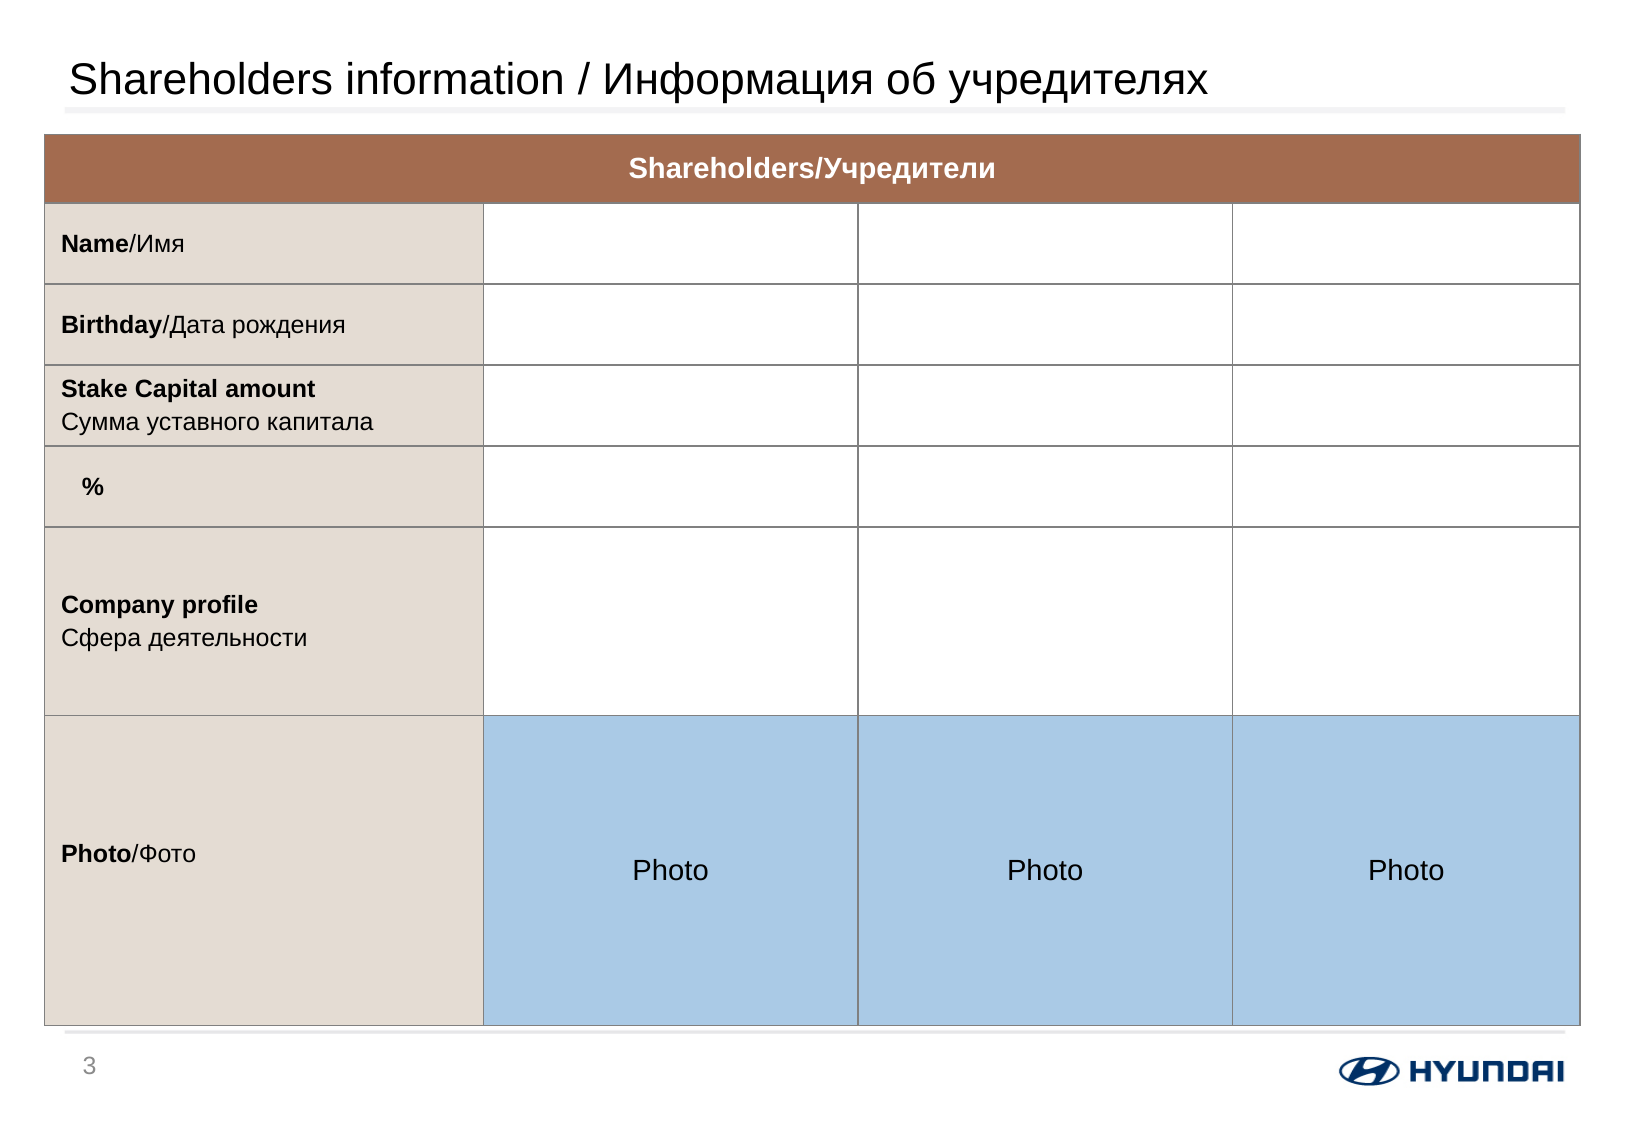

# Shareholders information / Информация об учредителях
| Shareholders/Учредители |  |  |  |
| --- | --- | --- | --- |
| Name/Имя |  |  |  |
| Birthday/Дата рождения |  |  |  |
| Stake Capital amount Сумма уставного капитала |  |  |  |
| % |  |  |  |
| Company profile Сфера деятельности |  |  |  |
| Photo/Фото | Photo | Photo | Photo |
3